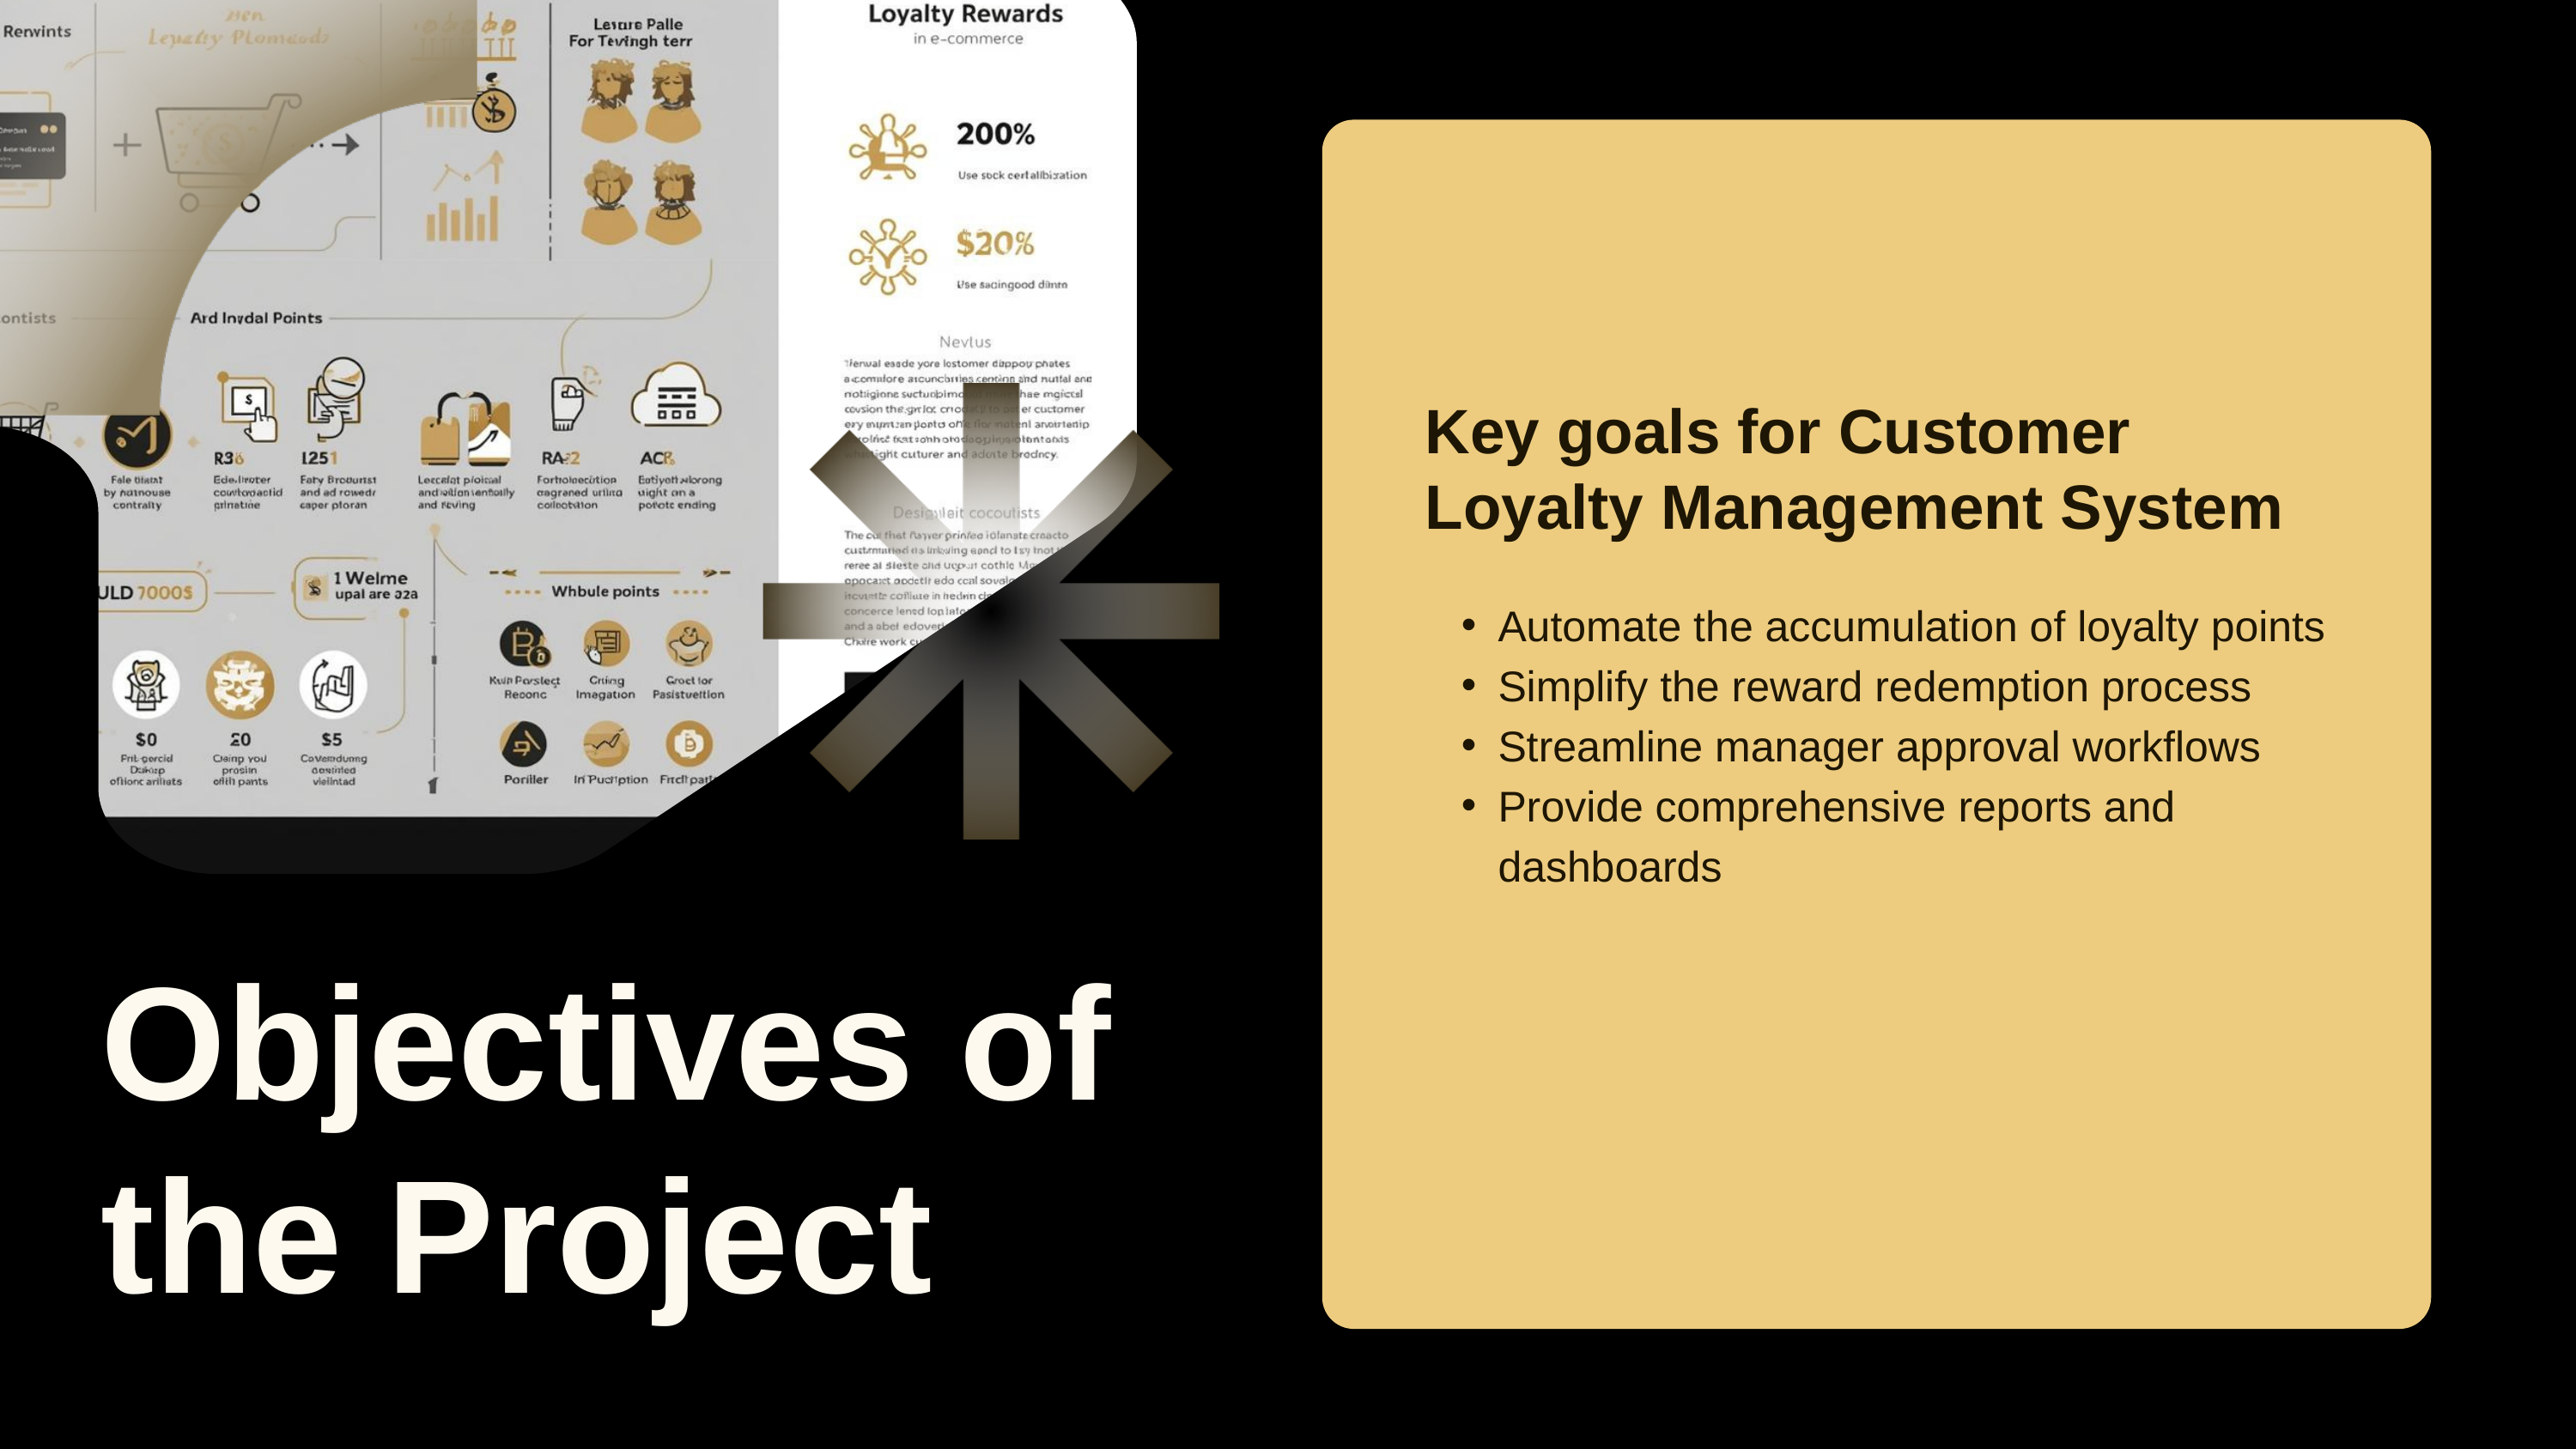

Key goals for Customer Loyalty Management System
Automate the accumulation of loyalty points
Simplify the reward redemption process
Streamline manager approval workflows
Provide comprehensive reports and dashboards
Objectives of the Project